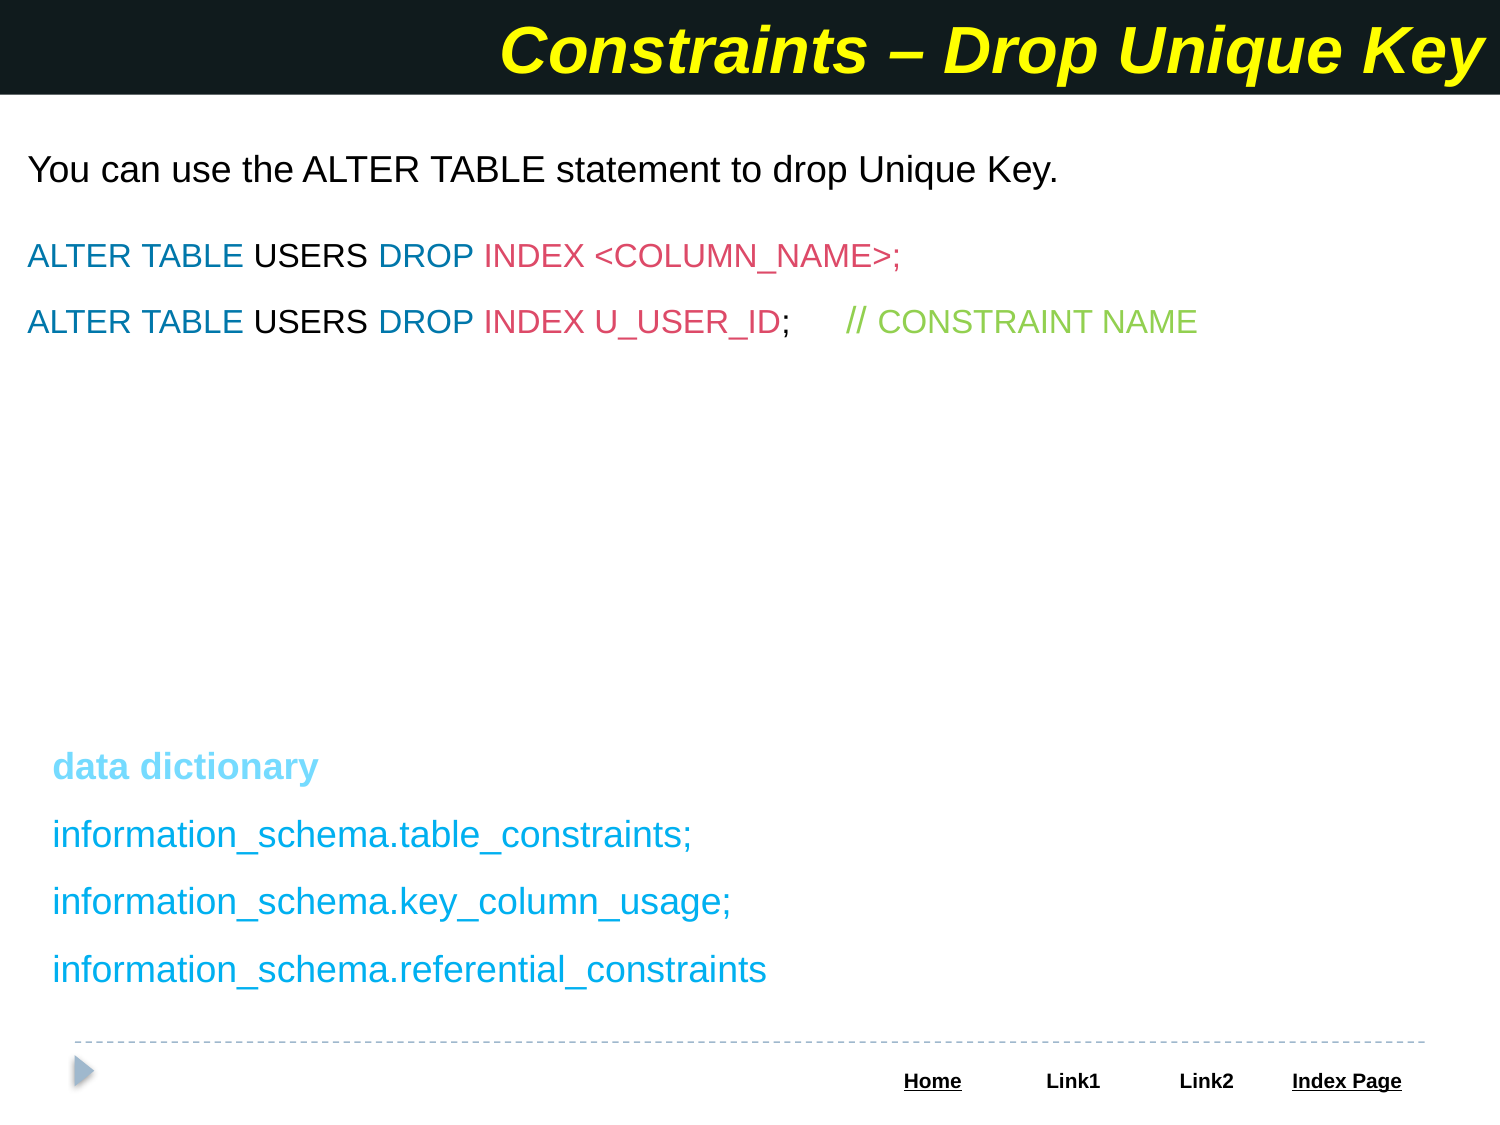

Constraints – Drop Unique Key
You can use the ALTER TABLE statement to drop Unique Key.
ALTER TABLE USERS DROP INDEX <COLUMN_NAME>;
ALTER TABLE USERS DROP INDEX U_USER_ID;      // CONSTRAINT NAME
data dictionary
information_schema.table_constraints;
information_schema.key_column_usage;
information_schema.referential_constraints